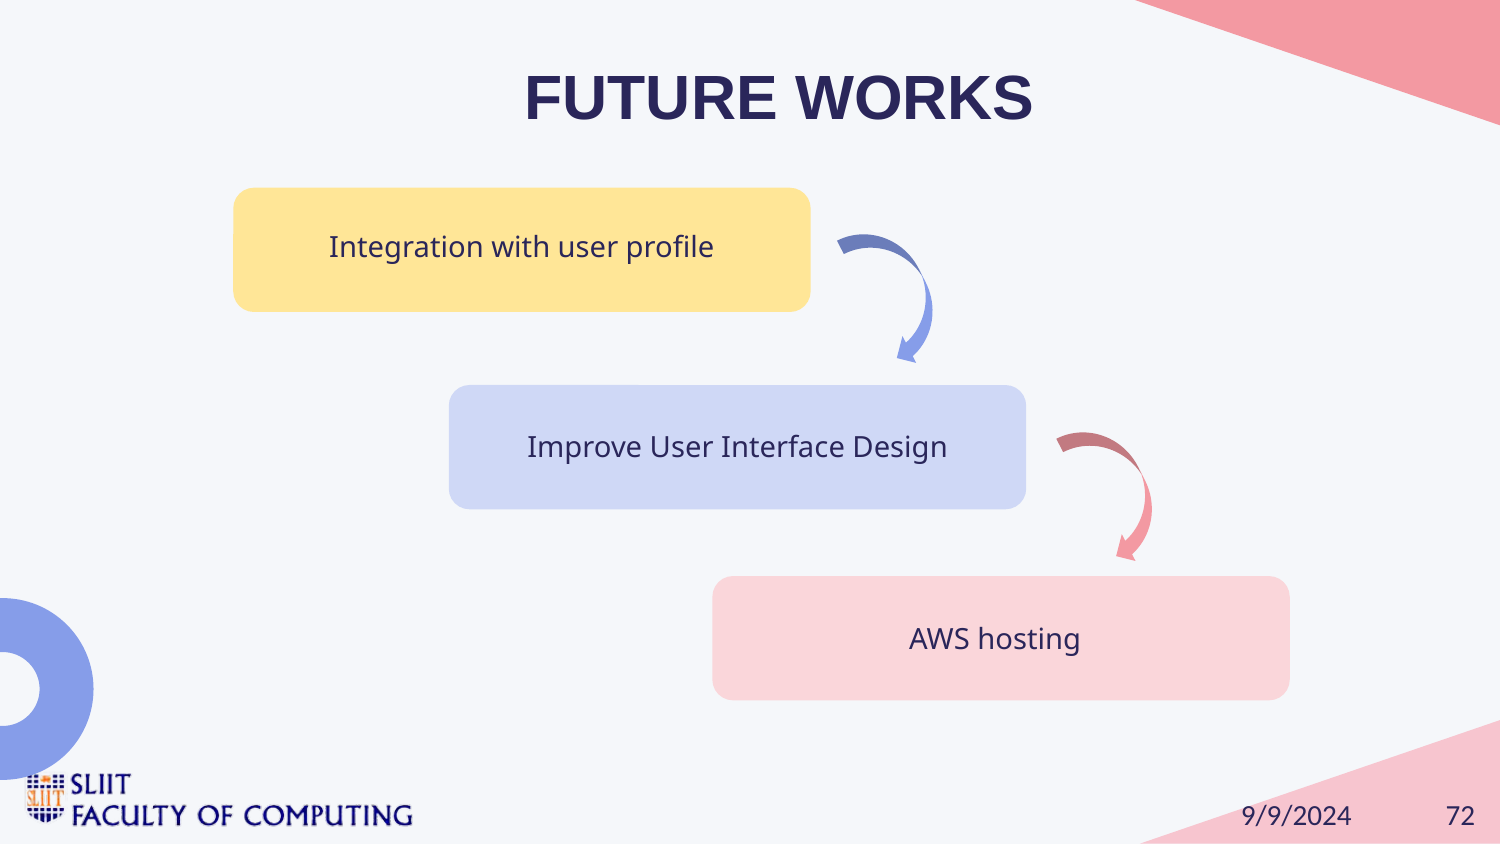

# FUTURE WORKS

Integration with user profile

Improve User Interface Design

AWS hosting
72
9/9/2024